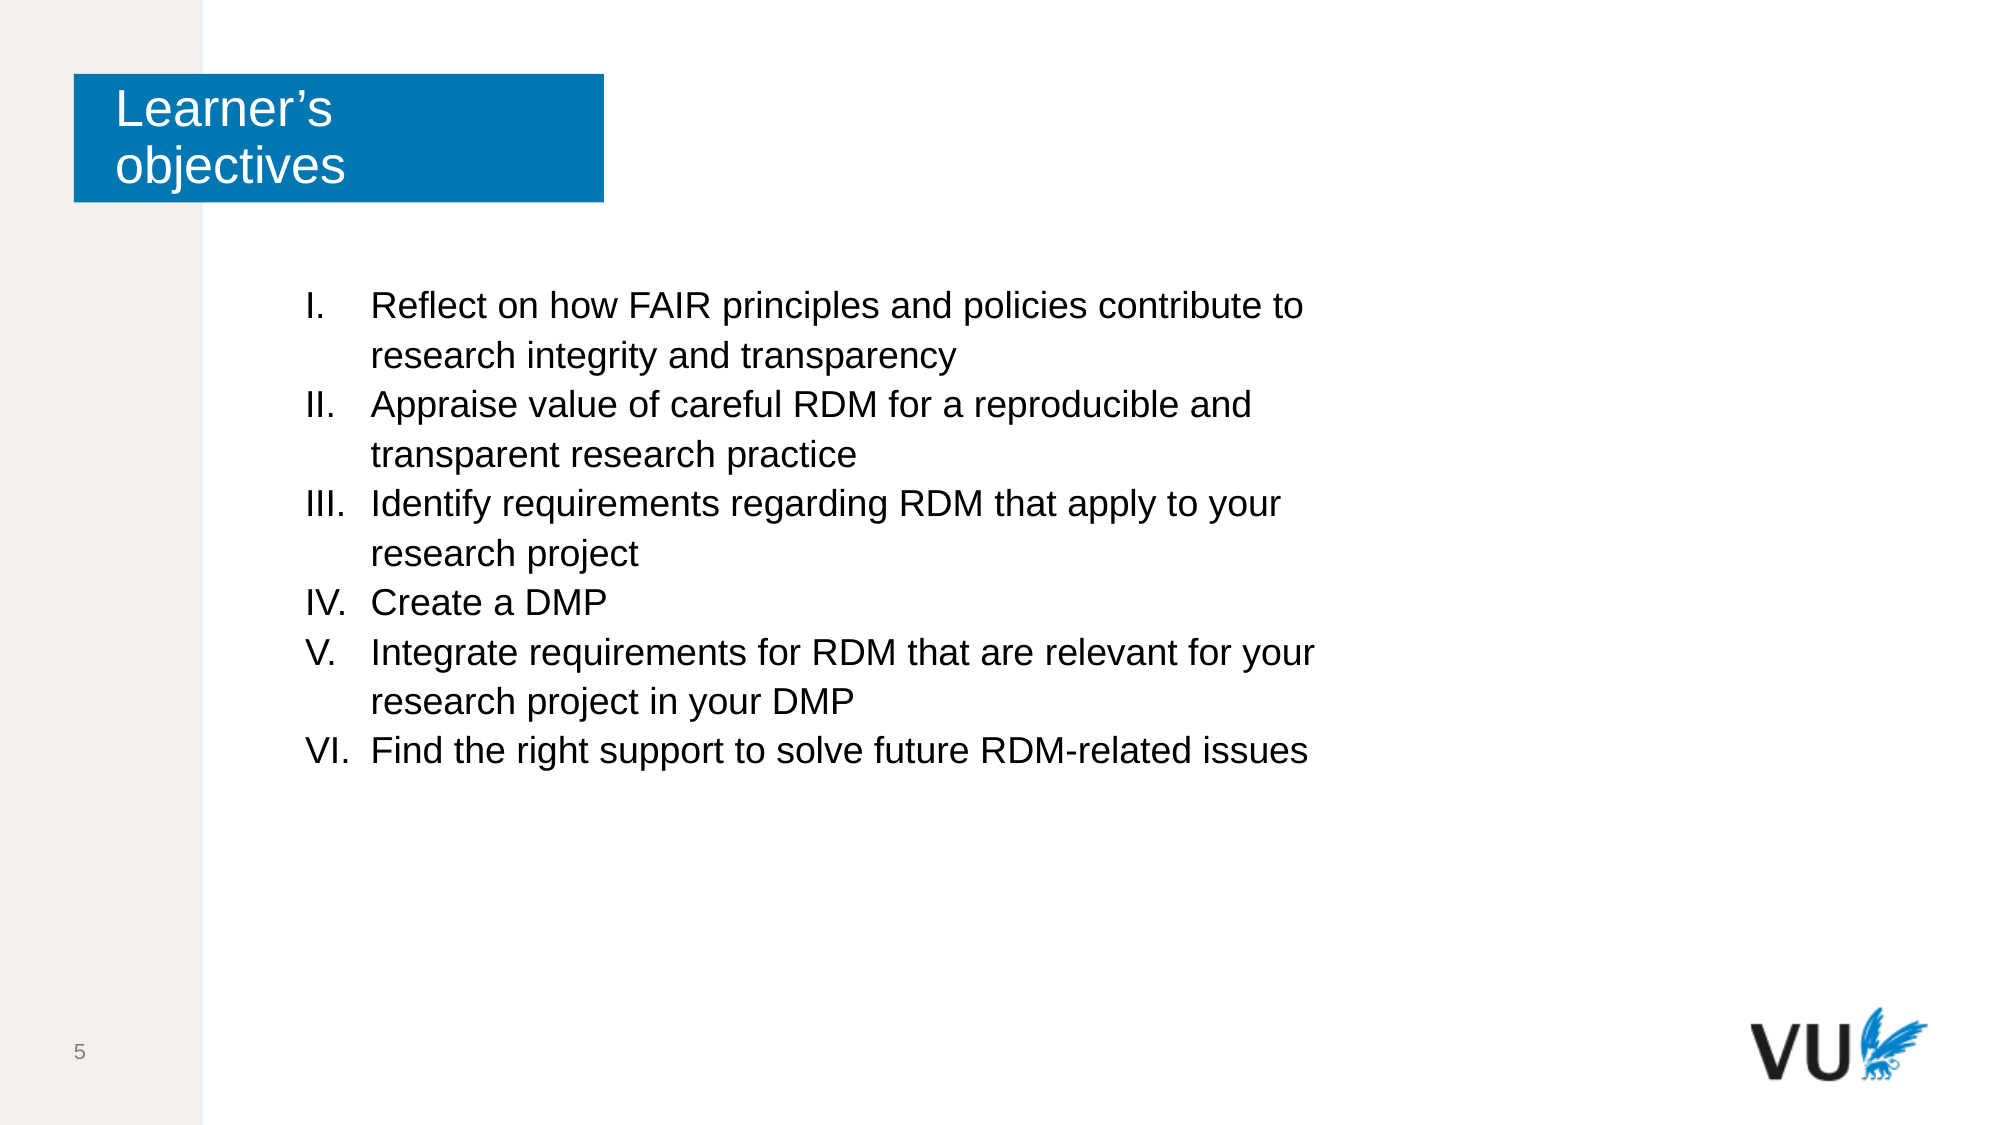

# Learner’s objectives
Reflect on how FAIR principles and policies contribute to research integrity and transparency
Appraise value of careful RDM for a reproducible and transparent research practice
Identify requirements regarding RDM that apply to your research project
Create a DMP
Integrate requirements for RDM that are relevant for your research project in your DMP
Find the right support to solve future RDM-related issues
5